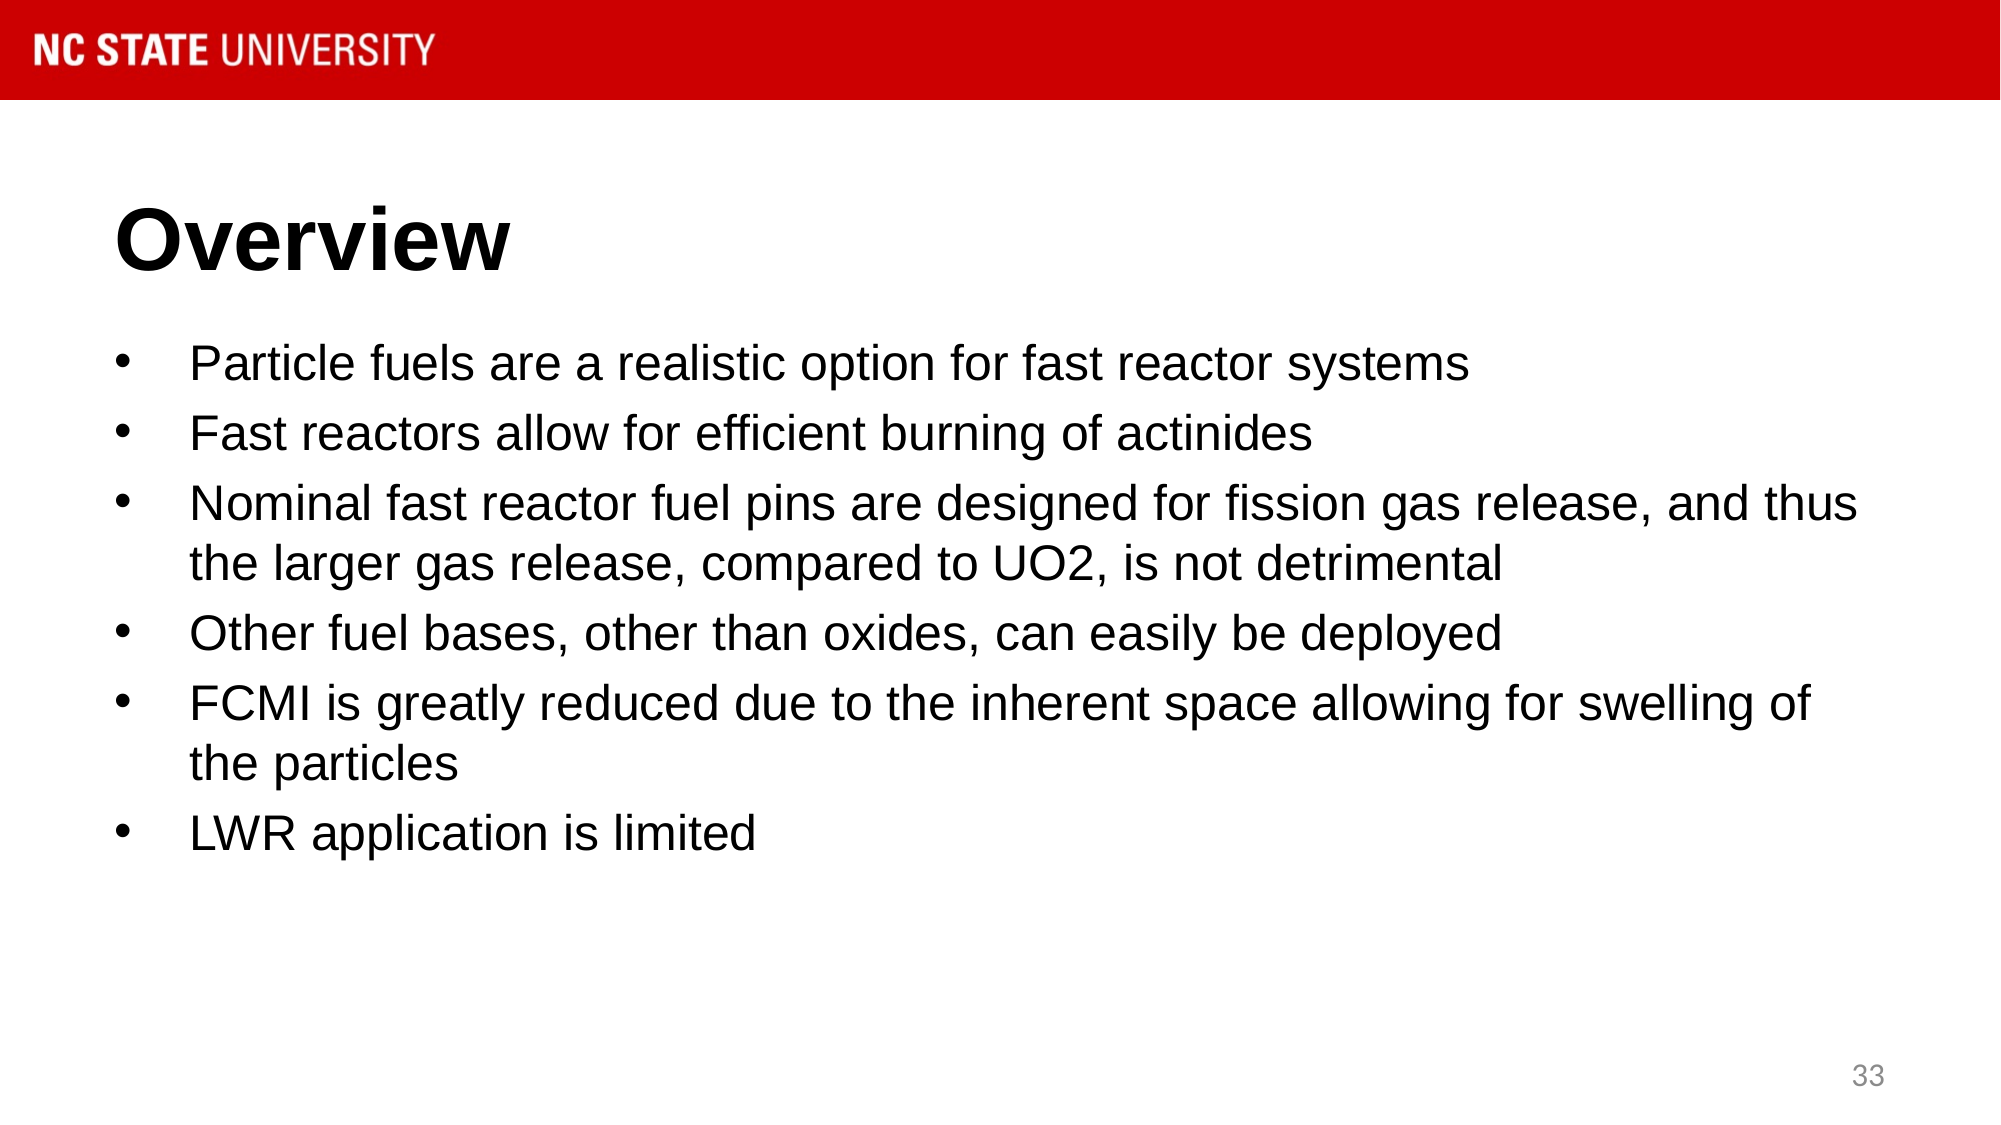

# Overview
Particle fuels are a realistic option for fast reactor systems
Fast reactors allow for efficient burning of actinides
Nominal fast reactor fuel pins are designed for fission gas release, and thus the larger gas release, compared to UO2, is not detrimental
Other fuel bases, other than oxides, can easily be deployed
FCMI is greatly reduced due to the inherent space allowing for swelling of the particles
LWR application is limited
33